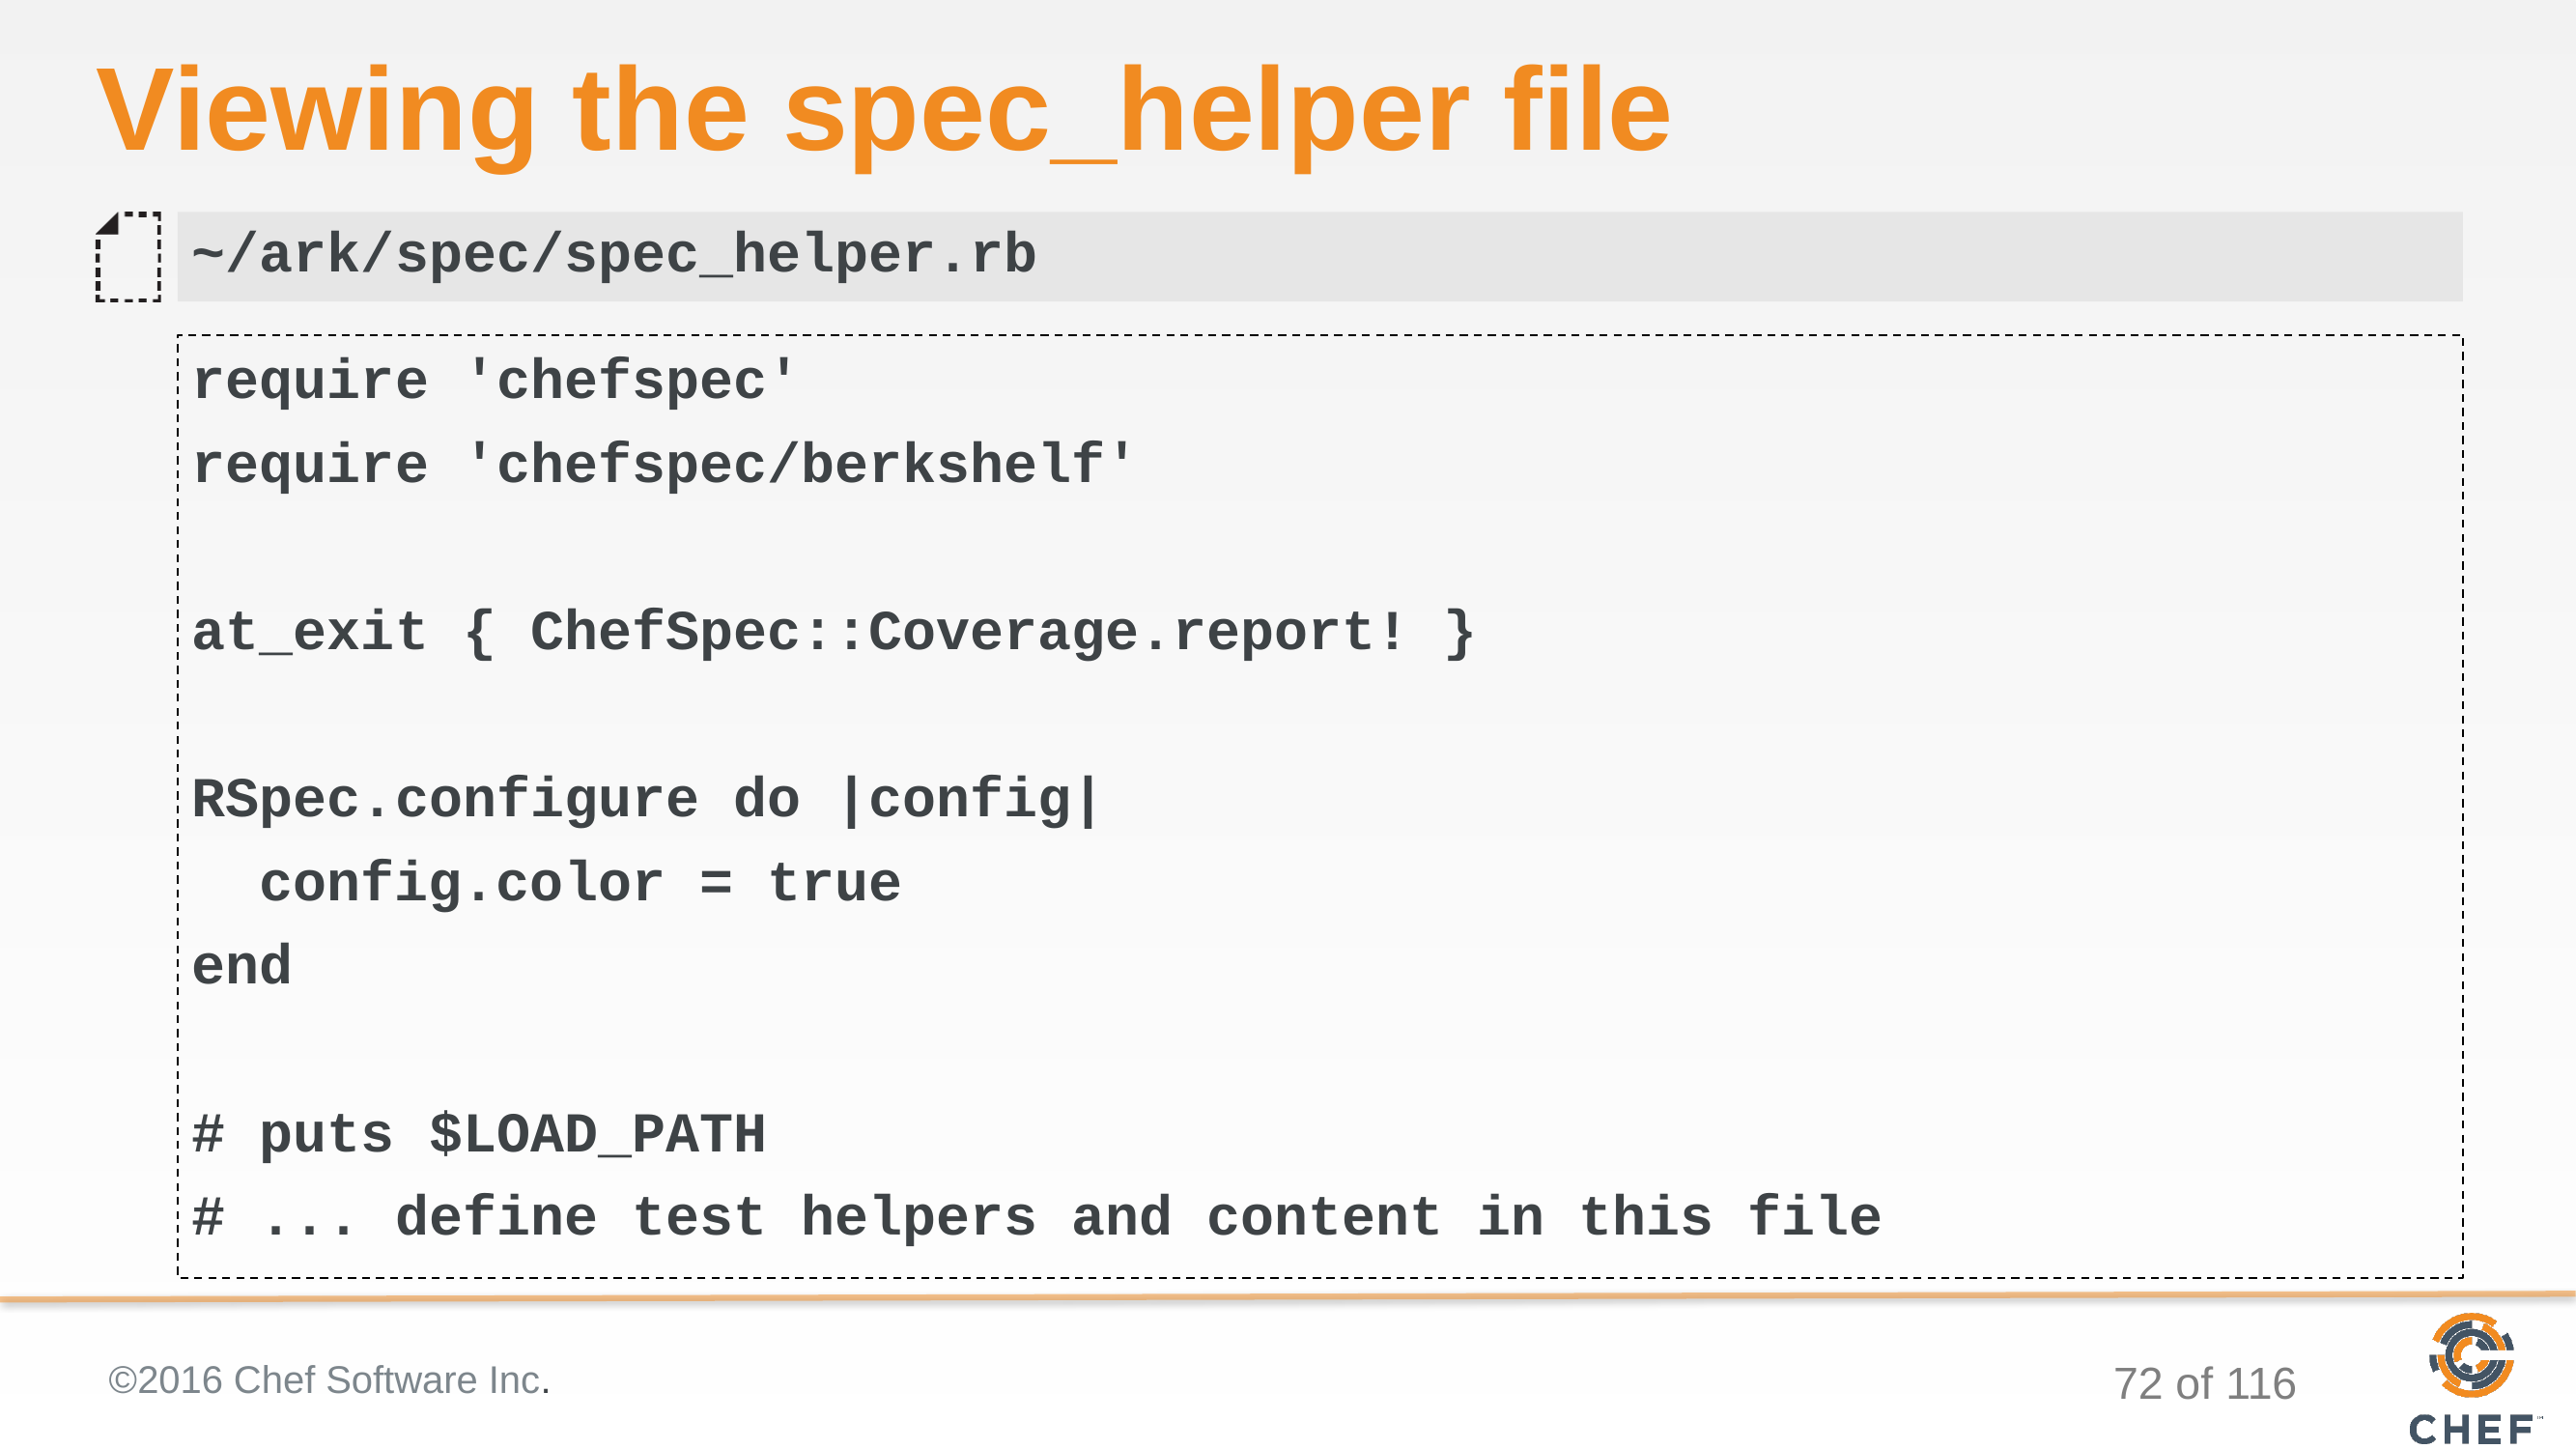

# Viewing the spec_helper file
~/ark/spec/spec_helper.rb
require 'chefspec'
require 'chefspec/berkshelf'

at_exit { ChefSpec::Coverage.report! }

RSpec.configure do |config|
  config.color = true
end

# puts $LOAD_PATH
# ... define test helpers and content in this file